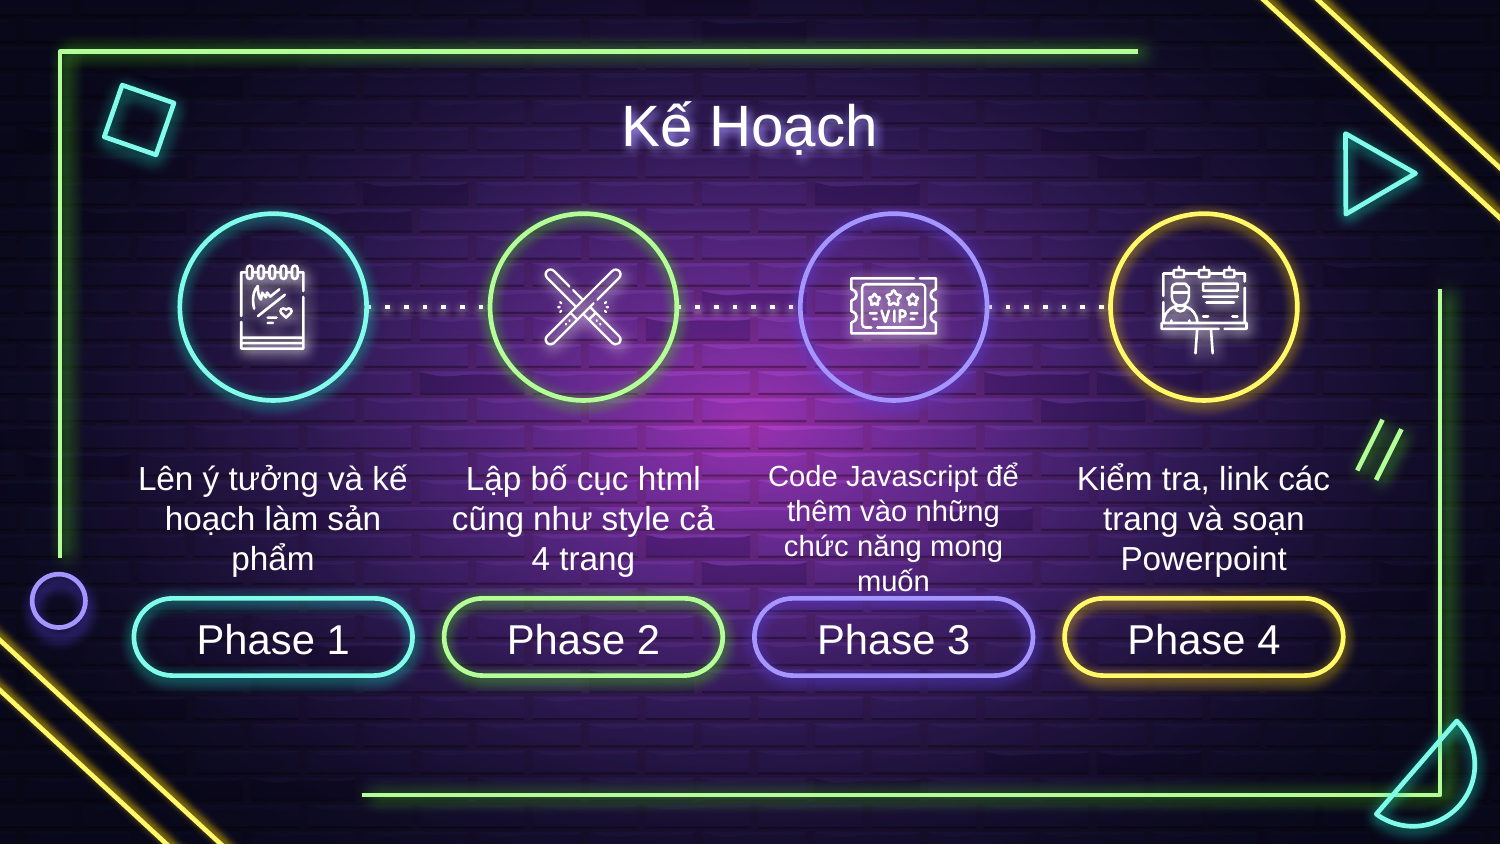

# Kế Hoạch

Lên ý tưởng và kế hoạch làm sản phẩm
Lập bố cục html cũng như style cả 4 trang
Code Javascript để thêm vào những chức năng mong muốn
Kiểm tra, link các trang và soạn Powerpoint

Phase 1

Phase 2

Phase 3

Phase 4